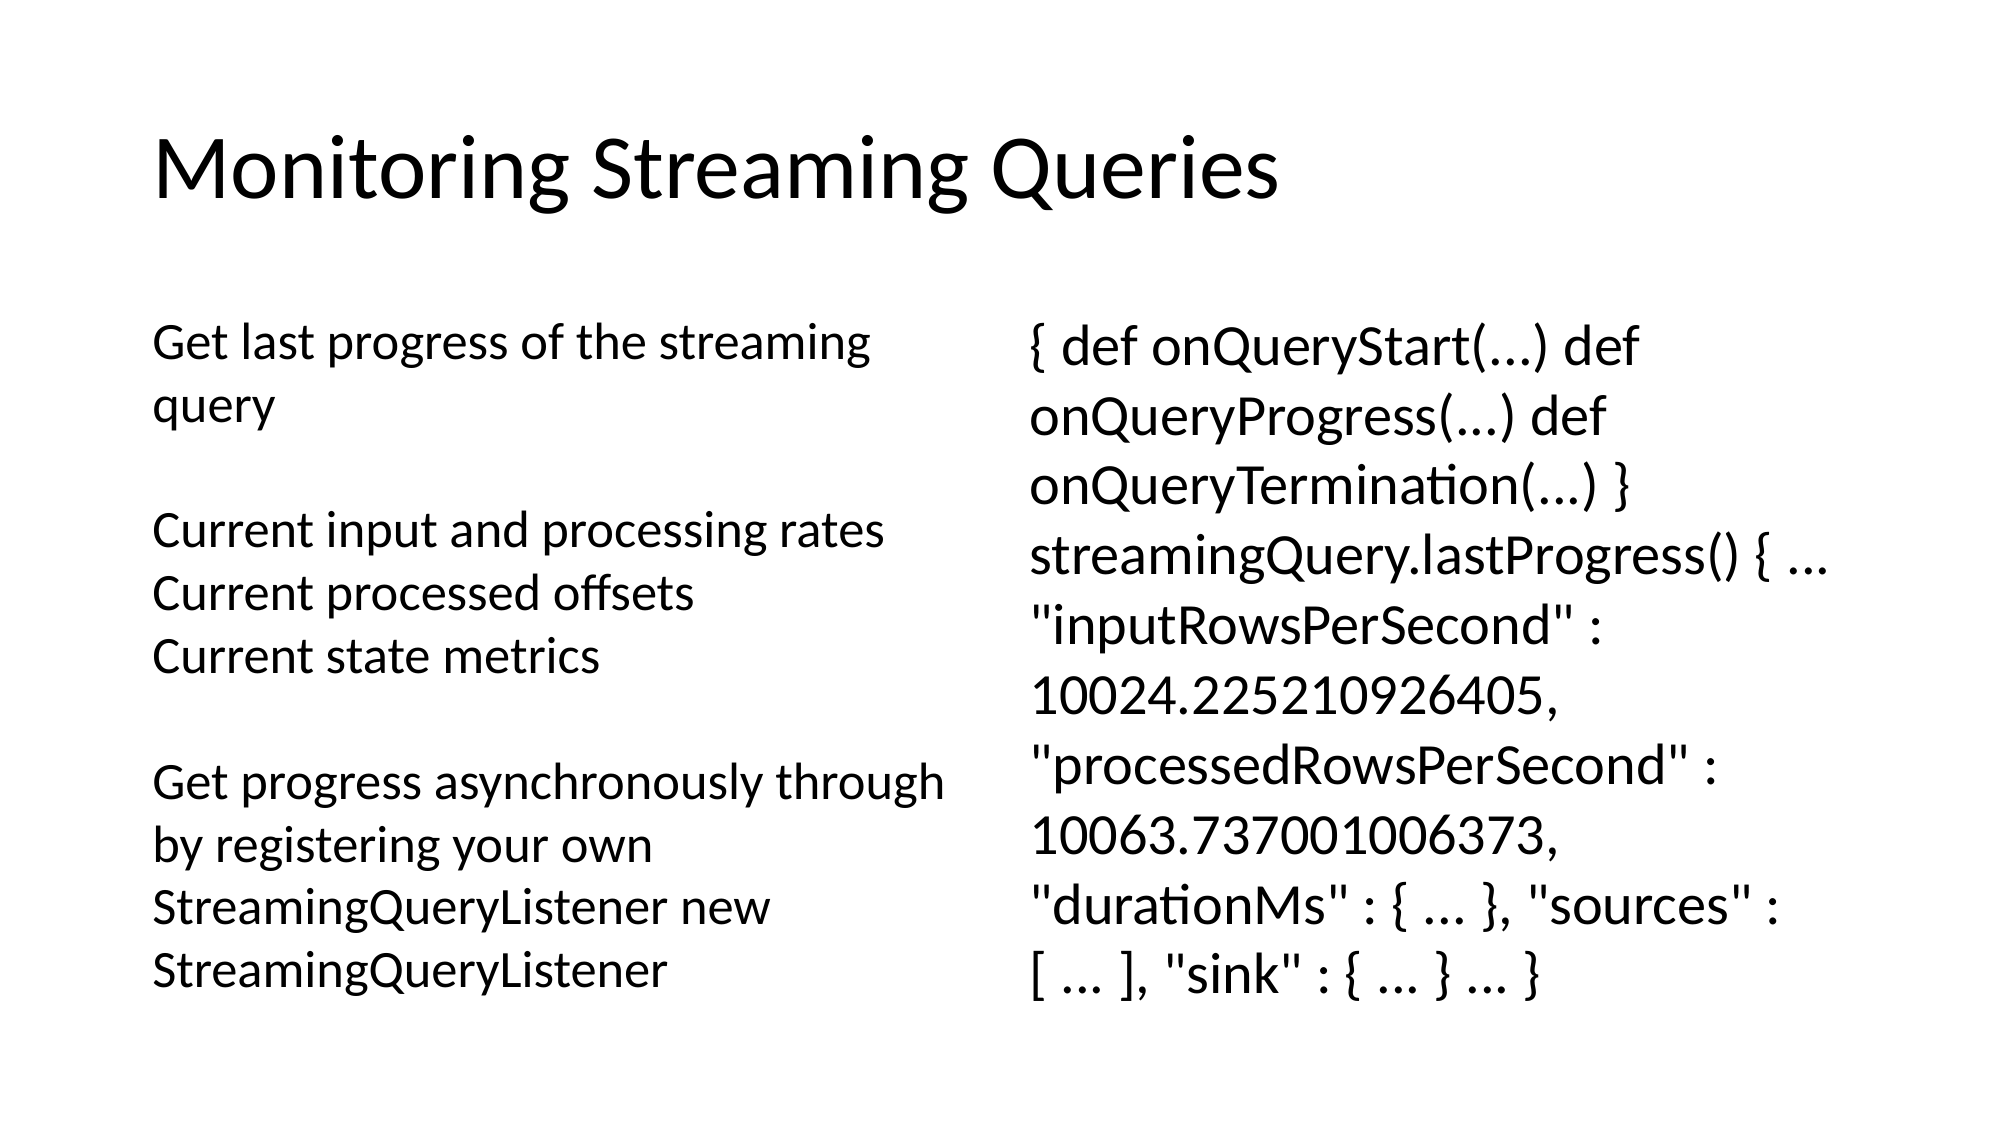

# Monitoring Streaming Queries
Get last progress of the streaming query

Current input and processing rates
Current processed offsets
Current state metrics

Get progress asynchronously through by registering your own StreamingQueryListener new StreamingQueryListener
{ def onQueryStart(...) def onQueryProgress(...) def onQueryTermination(...) } streamingQuery.lastProgress() { ... "inputRowsPerSecond" : 10024.225210926405, "processedRowsPerSecond" : 10063.737001006373, "durationMs" : { ... }, "sources" : [ ... ], "sink" : { ... } ... }